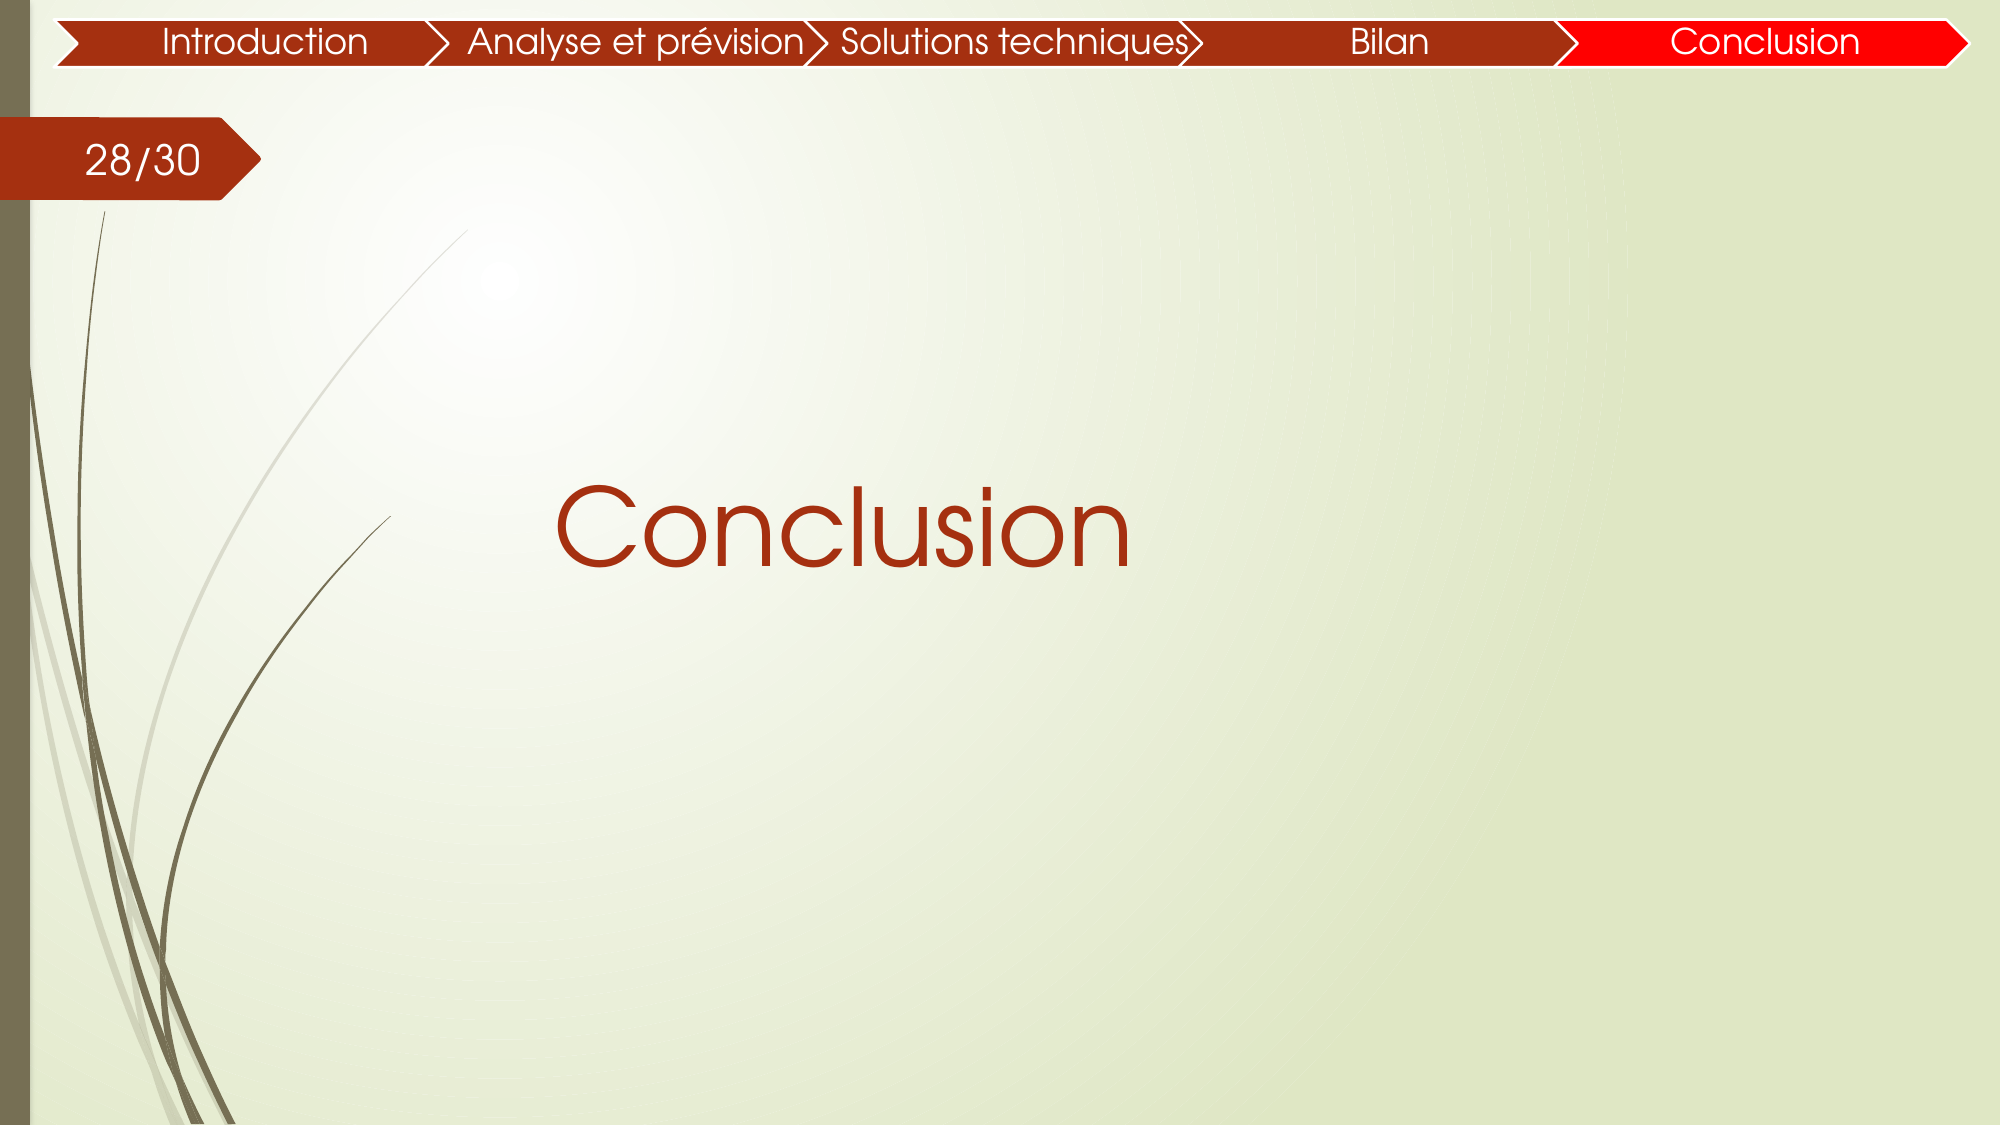

Introduction
Analyse et prévision
Solutions techniques
Bilan
Conclusion
28/30
# Conclusion